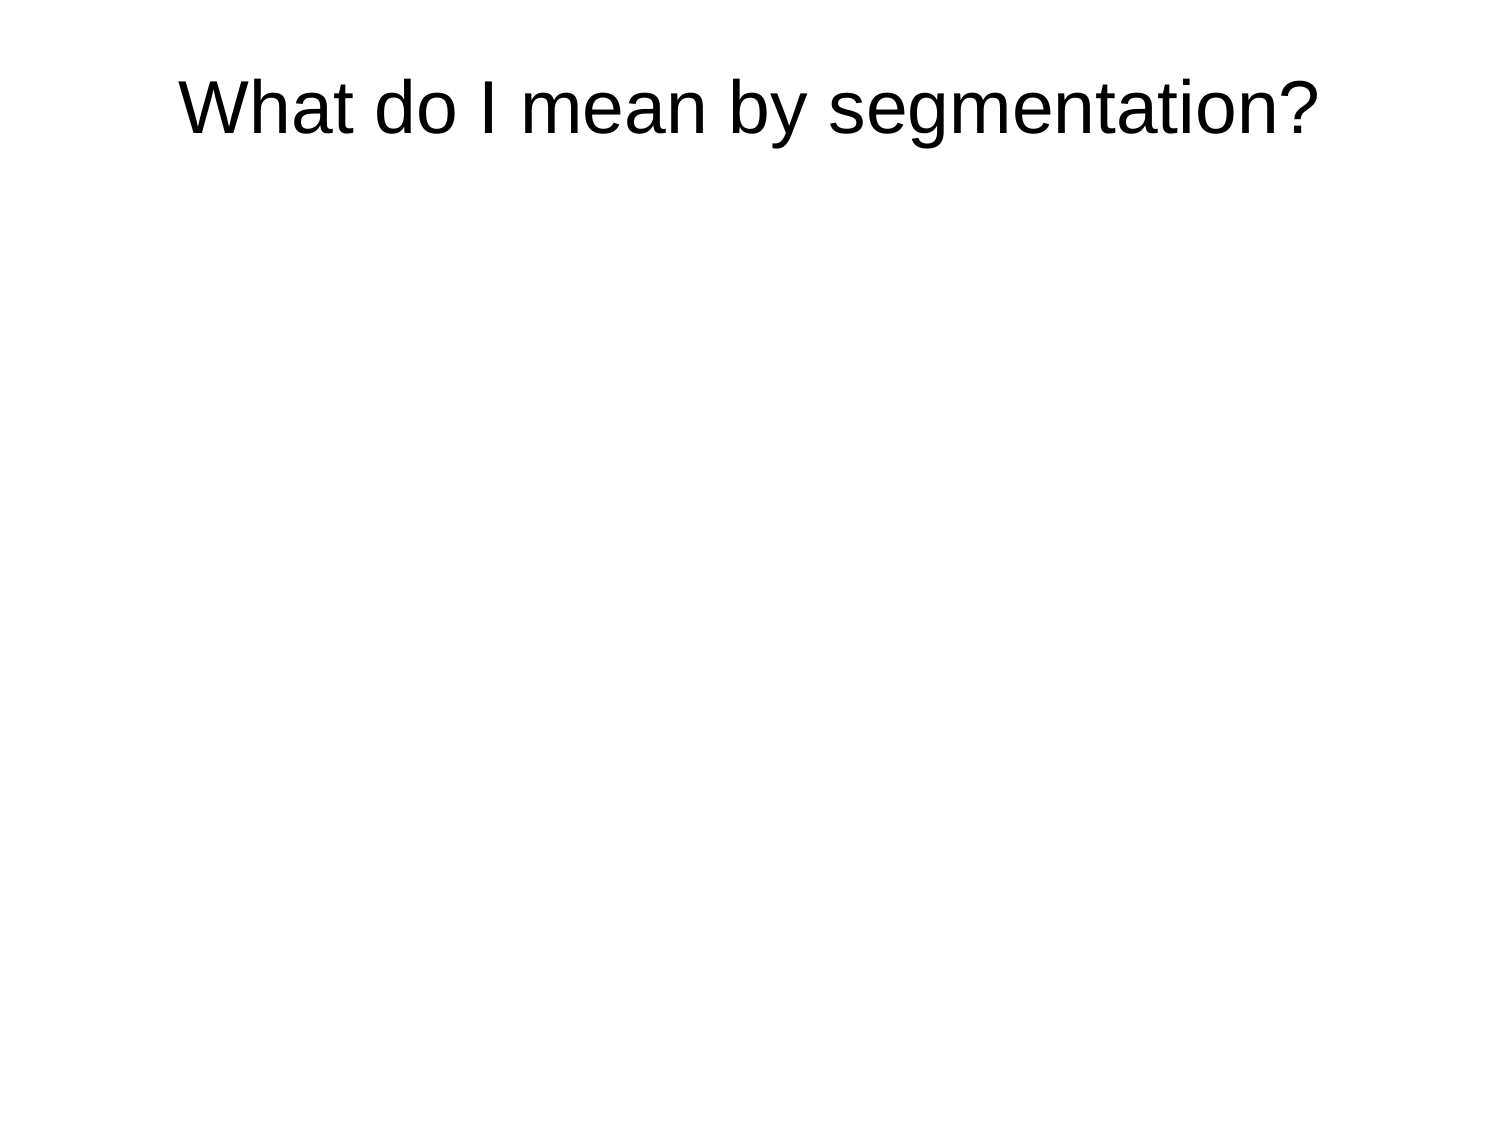

# What do I mean by segmentation?